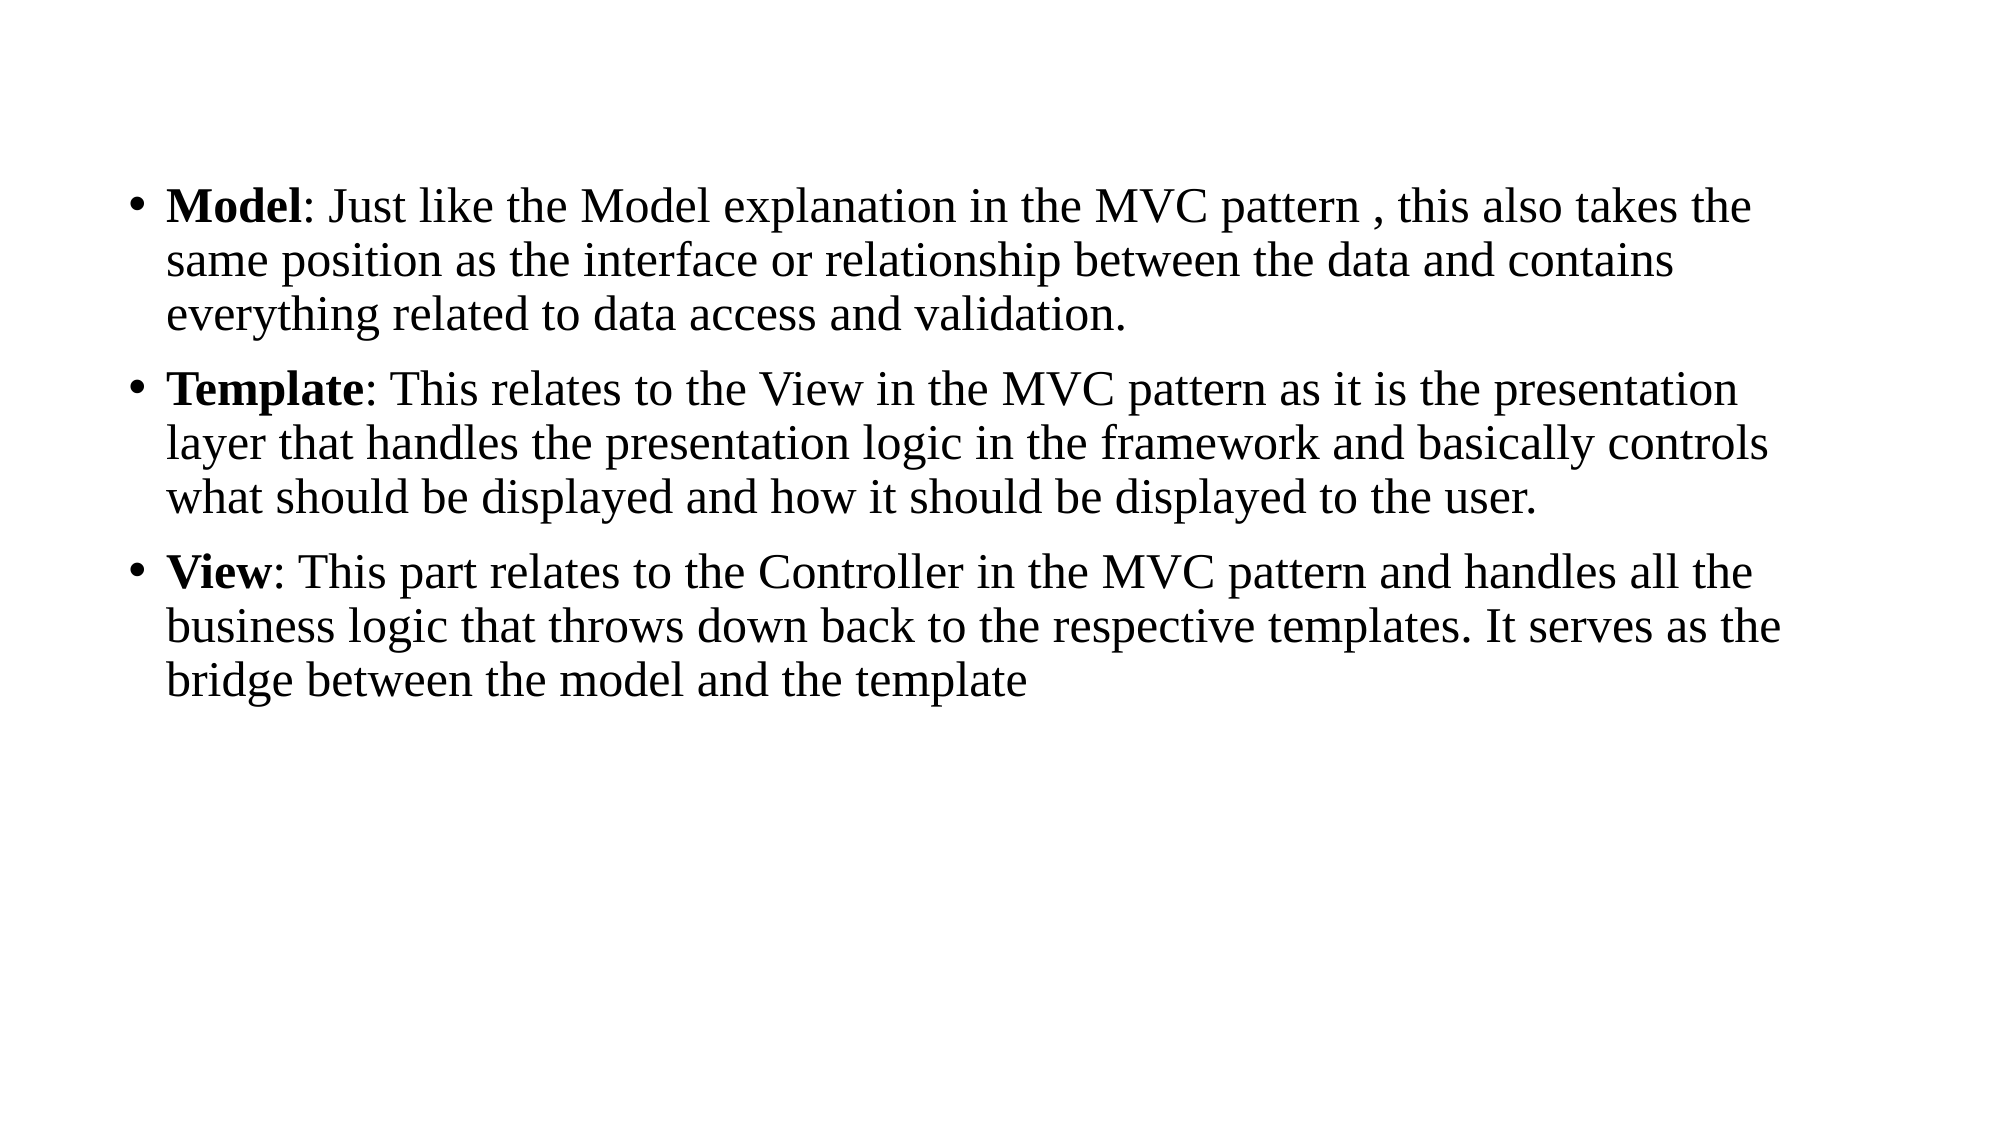

Model: Just like the Model explanation in the MVC pattern , this also takes the same position as the interface or relationship between the data and contains everything related to data access and validation.
Template: This relates to the View in the MVC pattern as it is the presentation layer that handles the presentation logic in the framework and basically controls what should be displayed and how it should be displayed to the user.
View: This part relates to the Controller in the MVC pattern and handles all the business logic that throws down back to the respective templates. It serves as the bridge between the model and the template